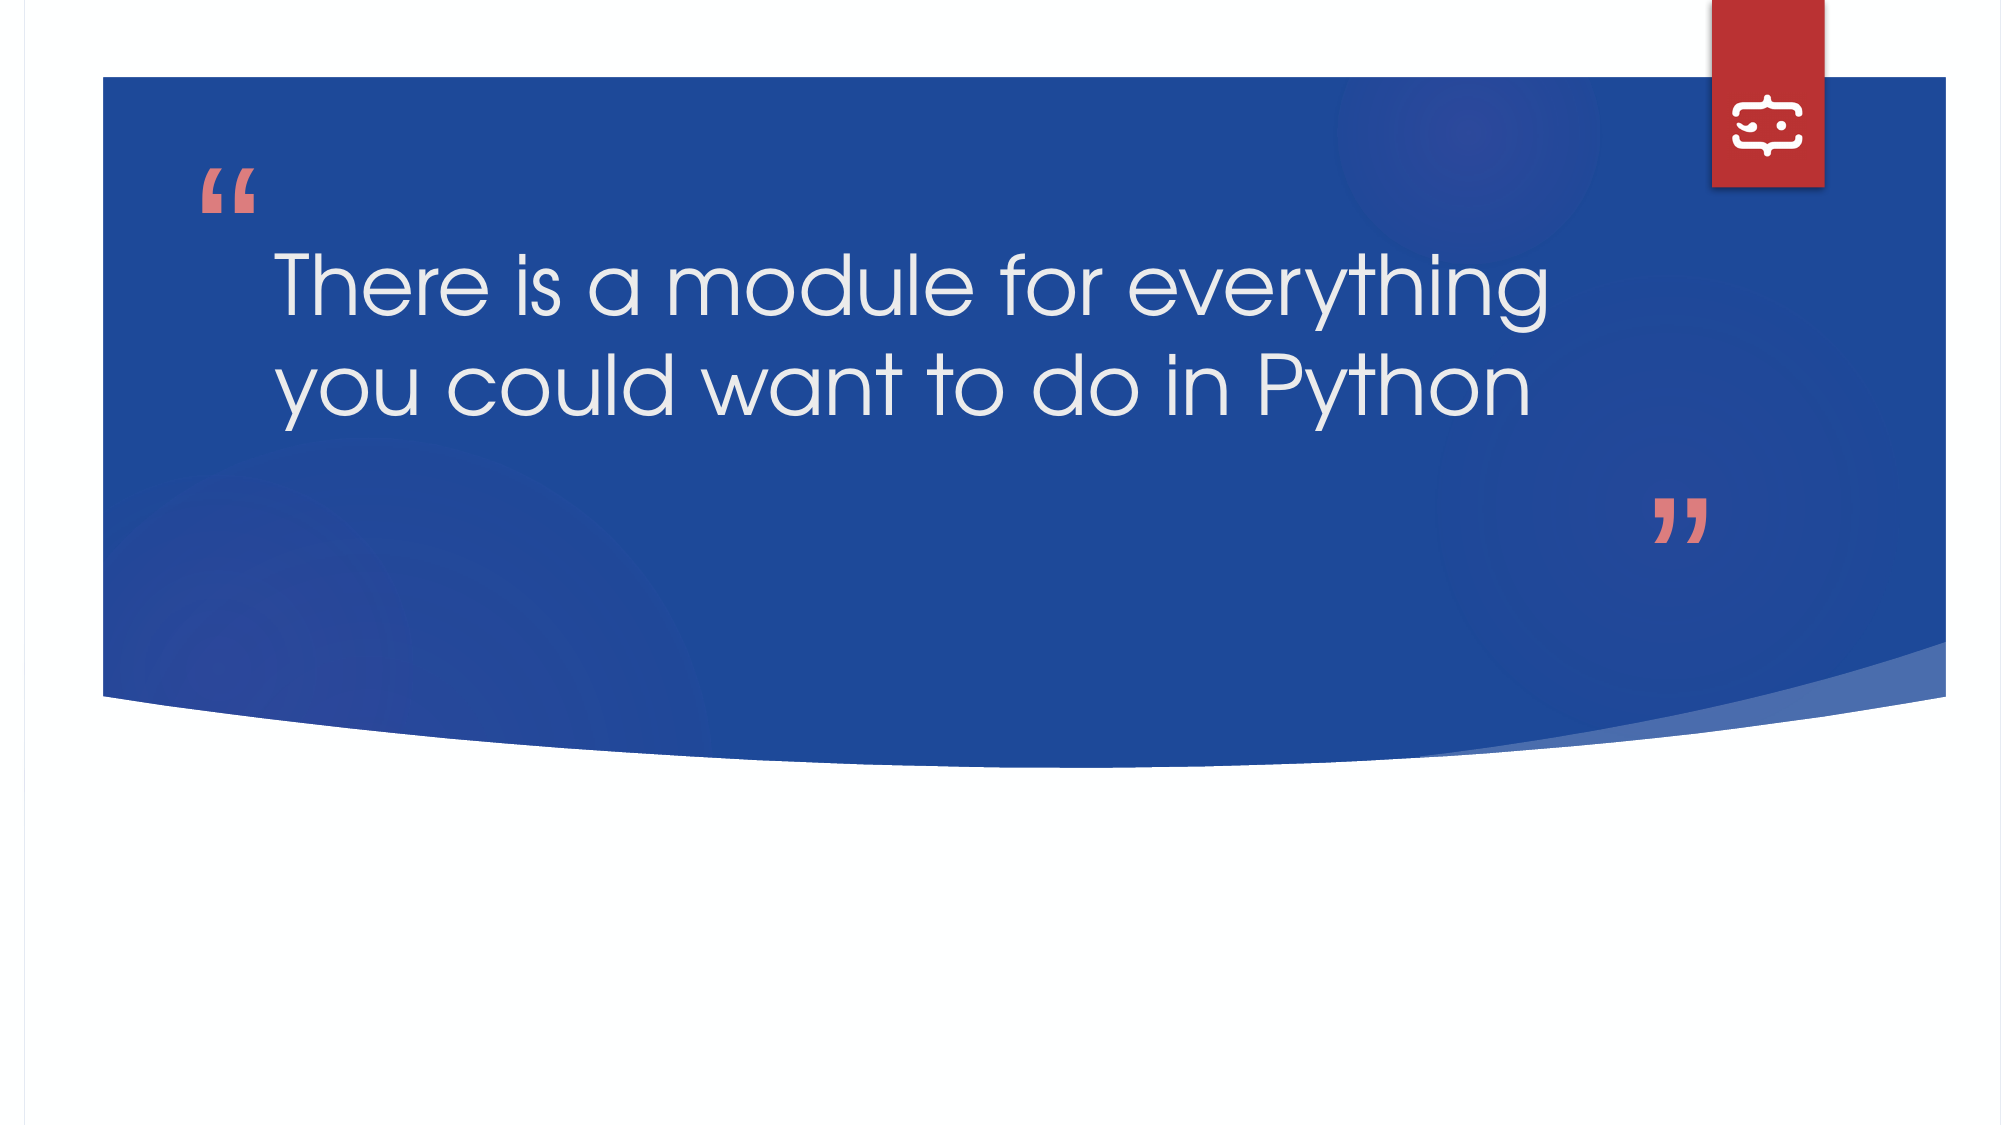

# There is a module for everything you could want to do in Python